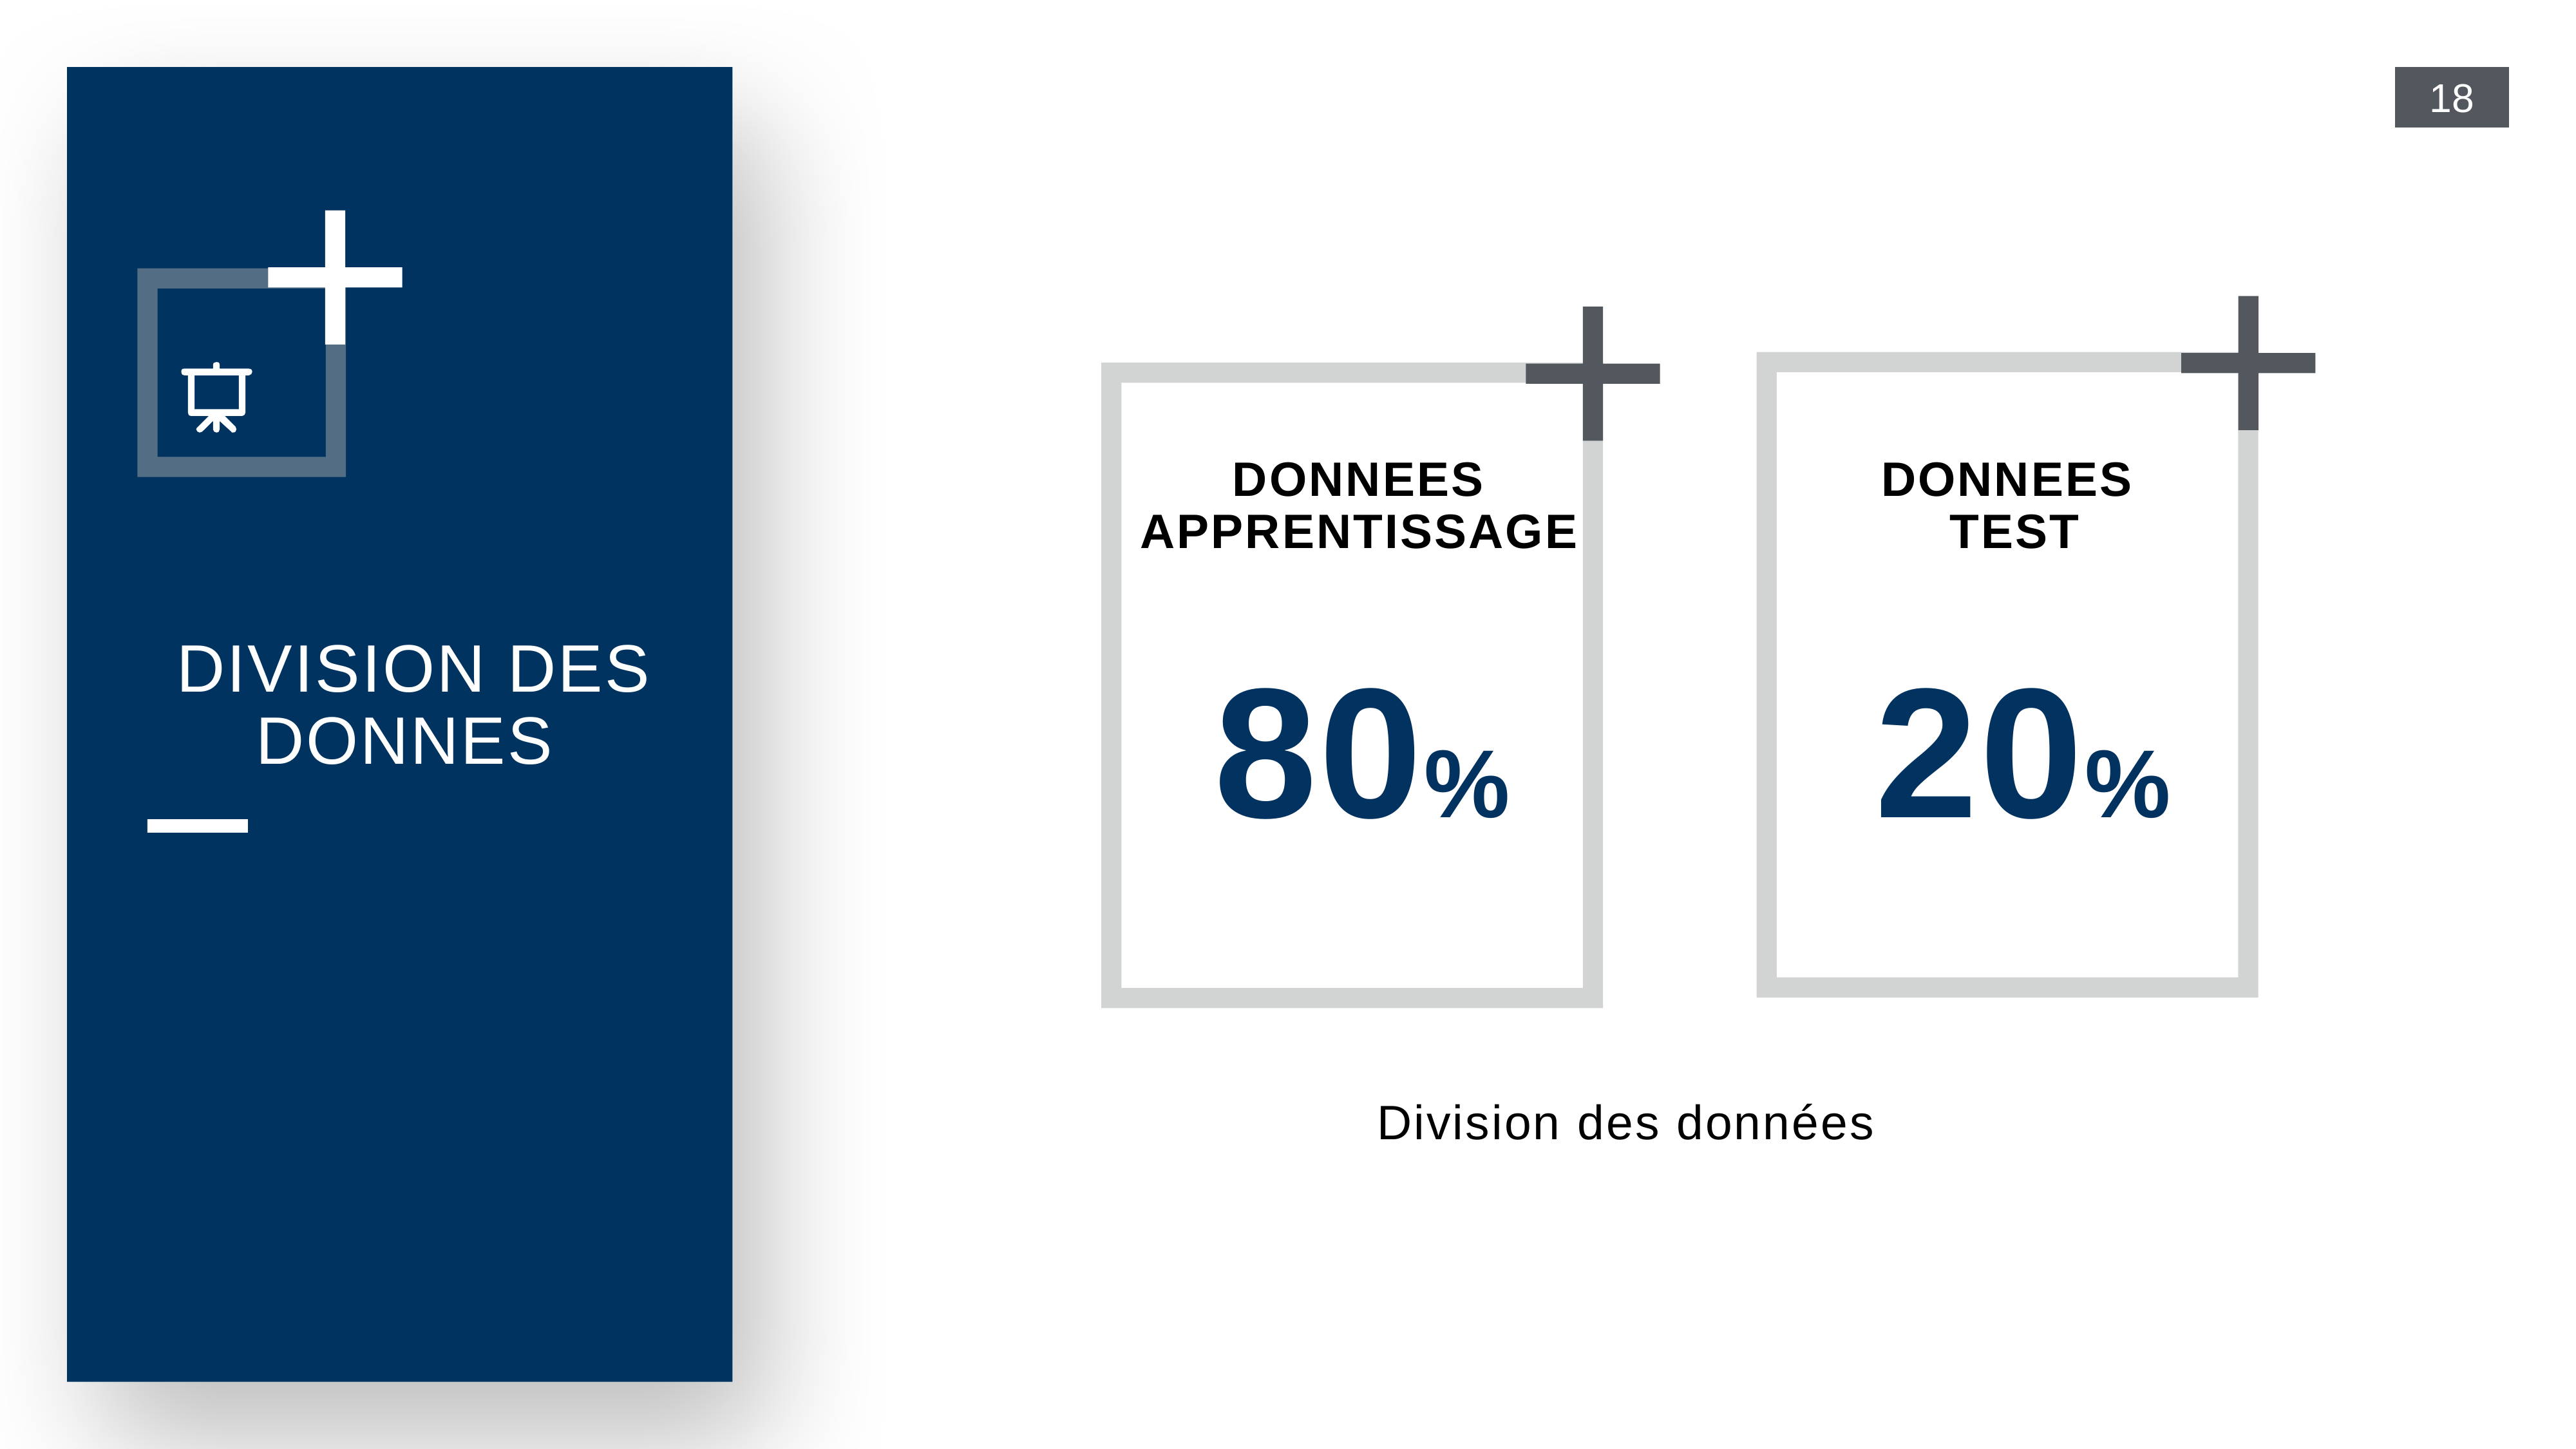

18

DONNEES APPRENTISSAGE
DONNEES
test
Division des donnes
20%
80%

Division des données